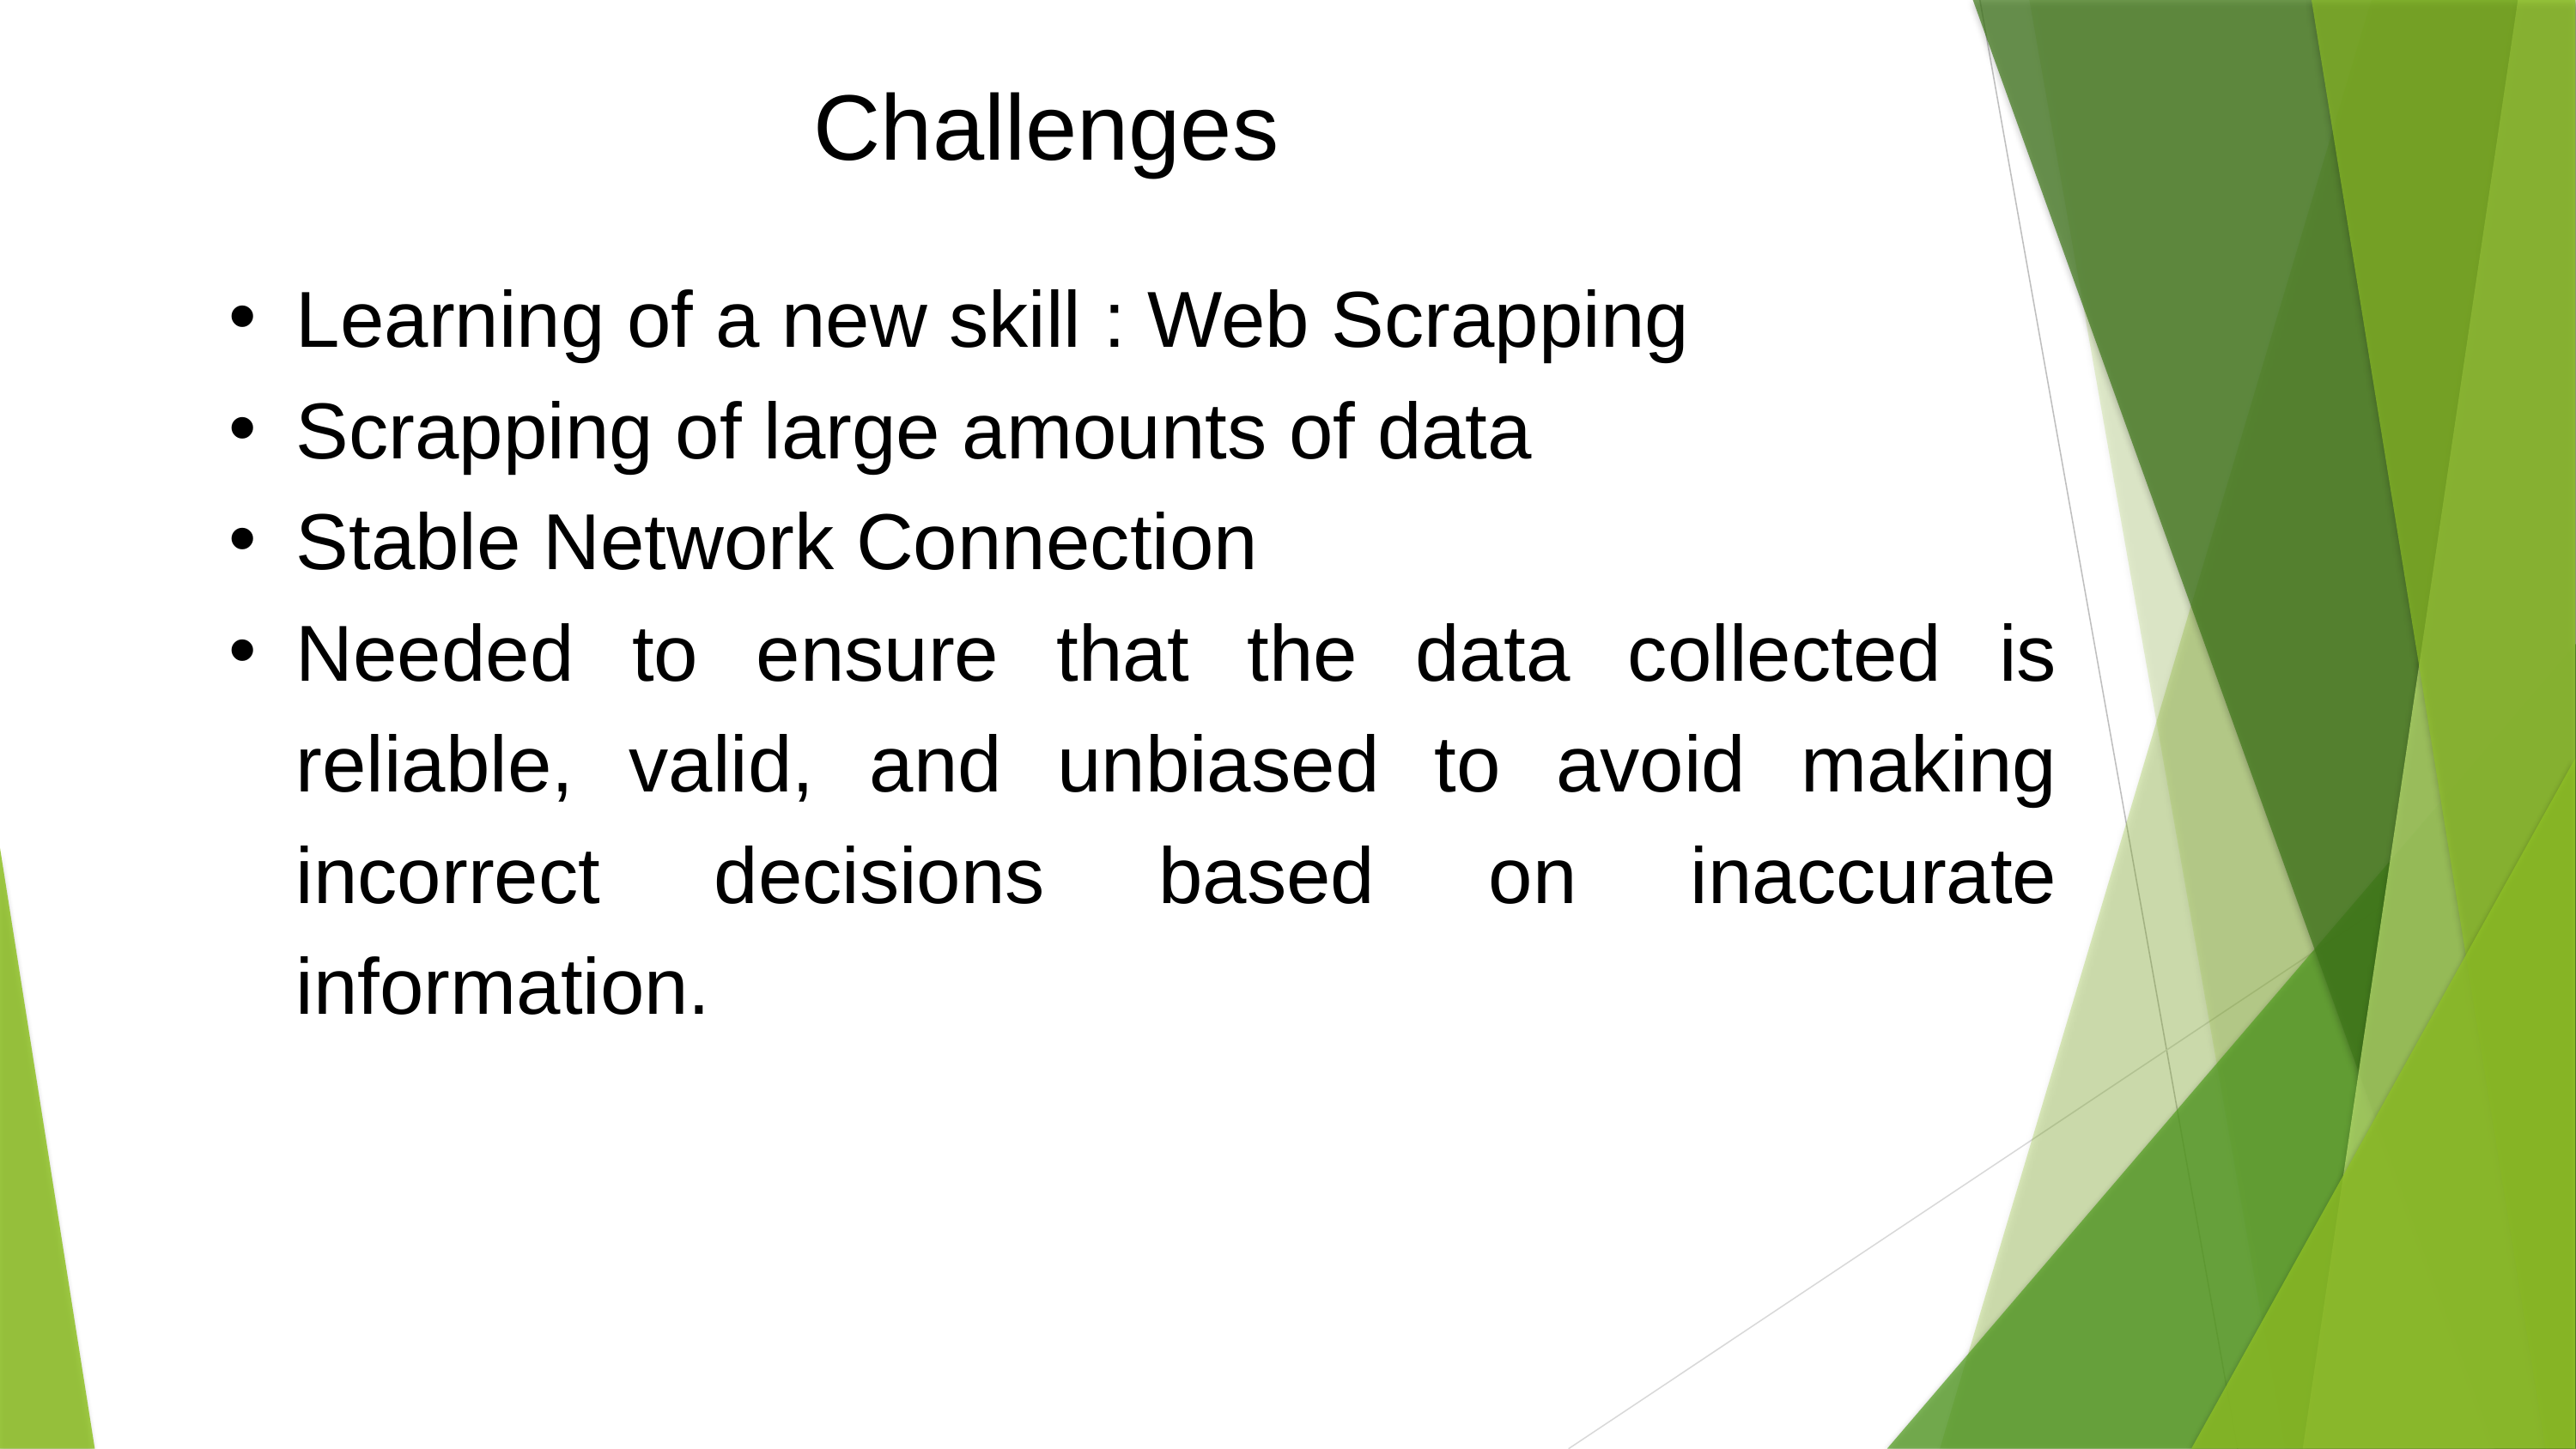

Challenges
Learning of a new skill : Web Scrapping
Scrapping of large amounts of data
Stable Network Connection
Needed to ensure that the data collected is reliable, valid, and unbiased to avoid making incorrect decisions based on inaccurate information.